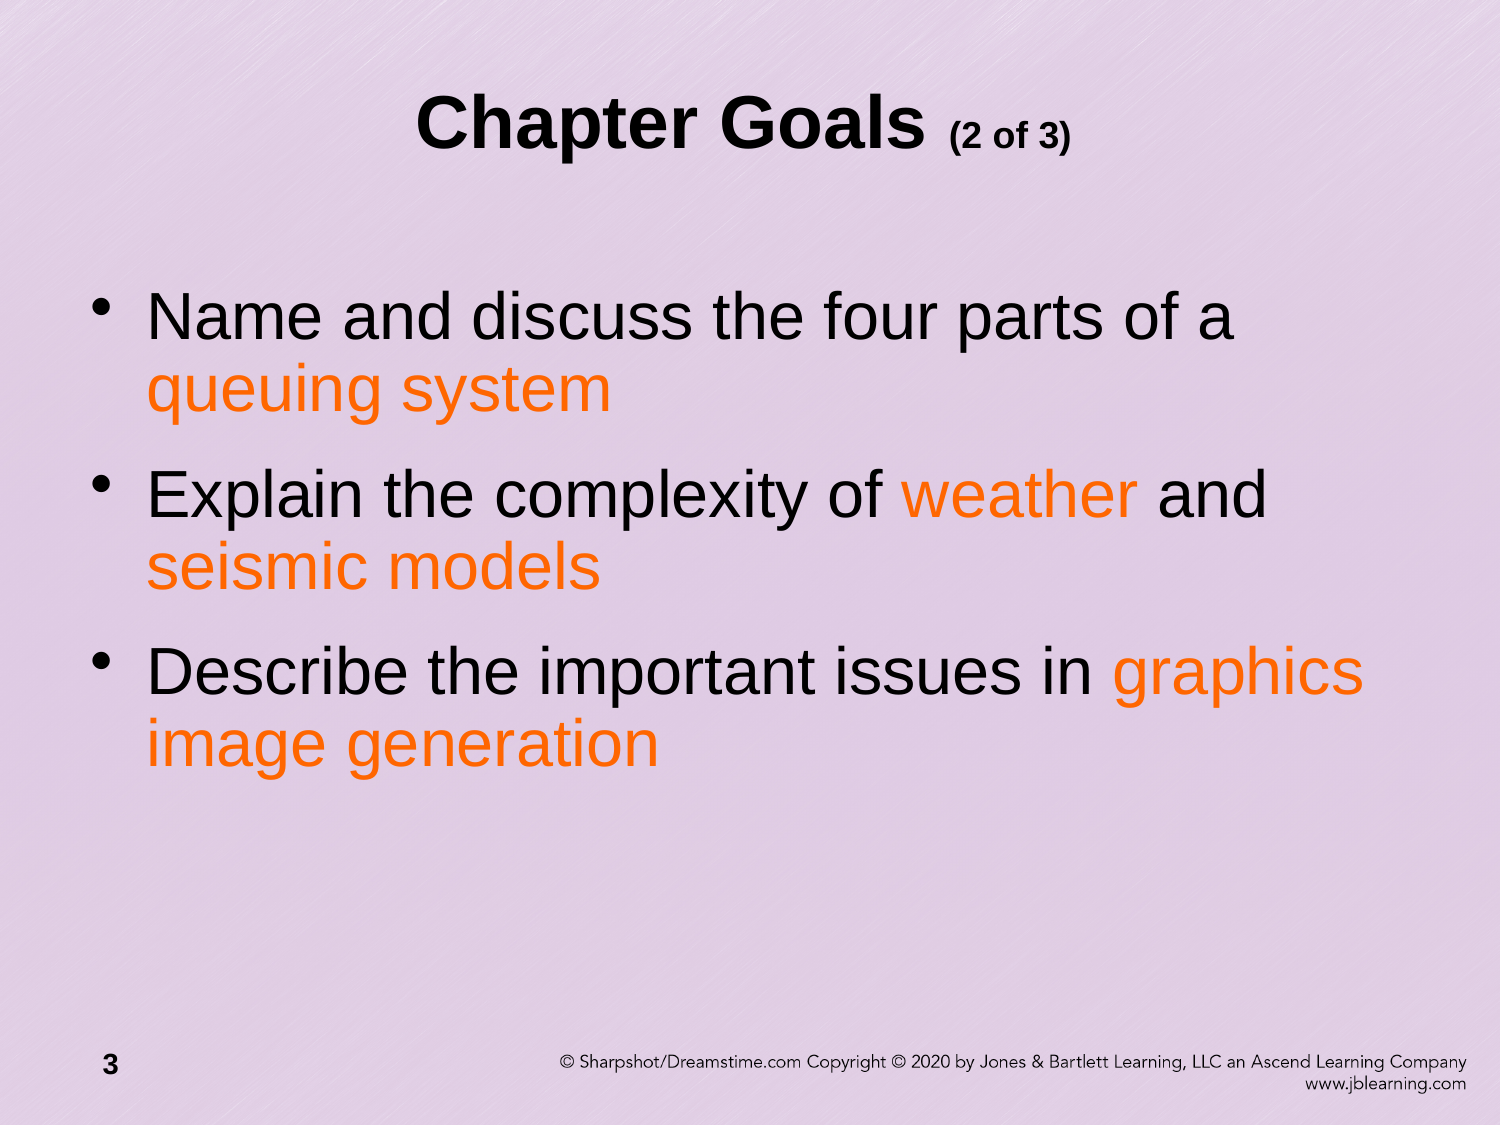

# Chapter Goals (2 of 3)
Name and discuss the four parts of a queuing system
Explain the complexity of weather and seismic models
Describe the important issues in graphics image generation

3